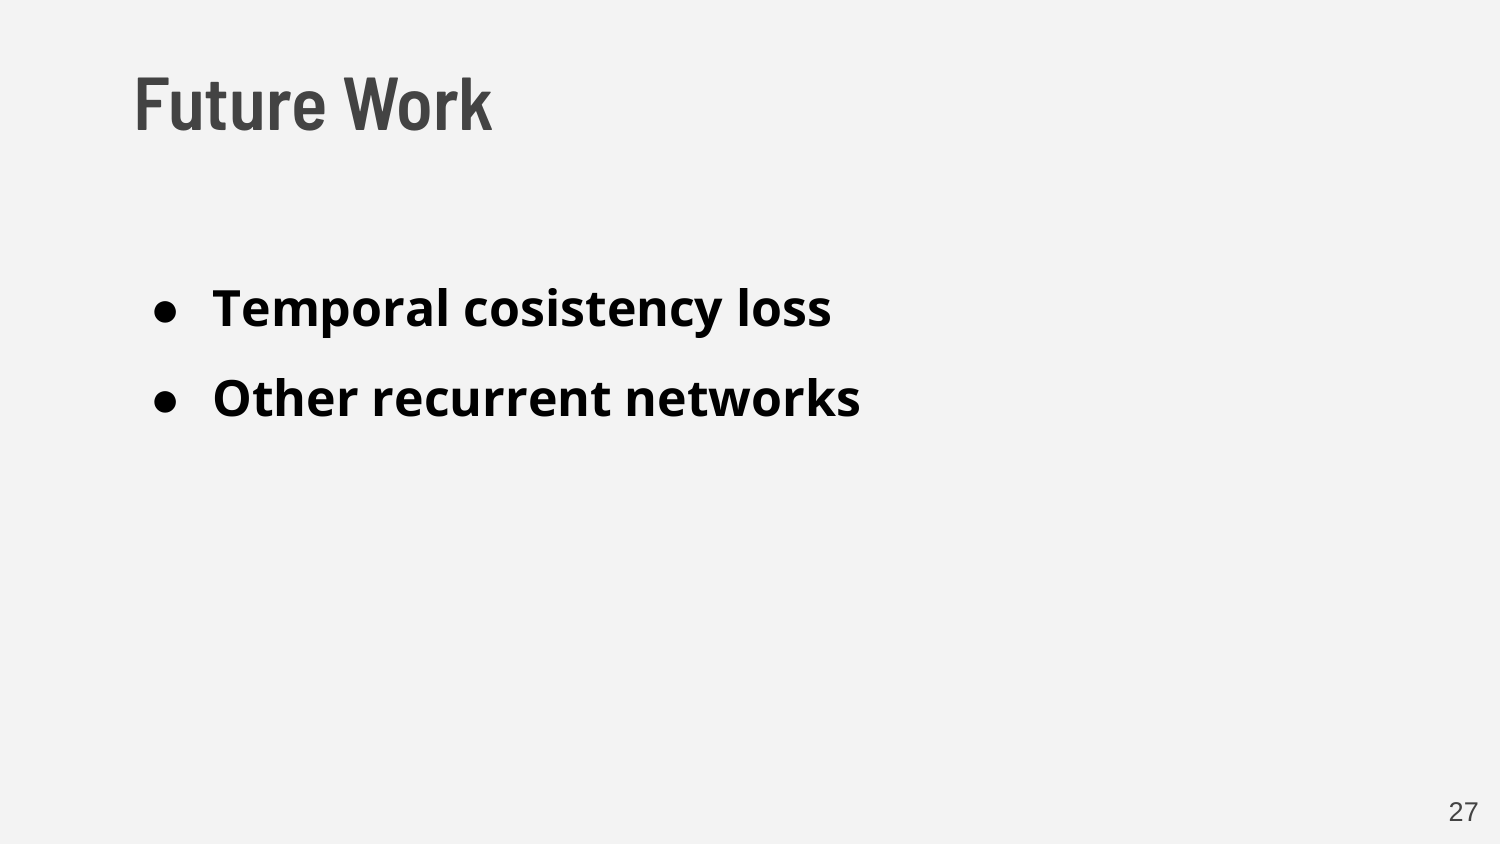

Future Work
Temporal cosistency loss
Other recurrent networks
27